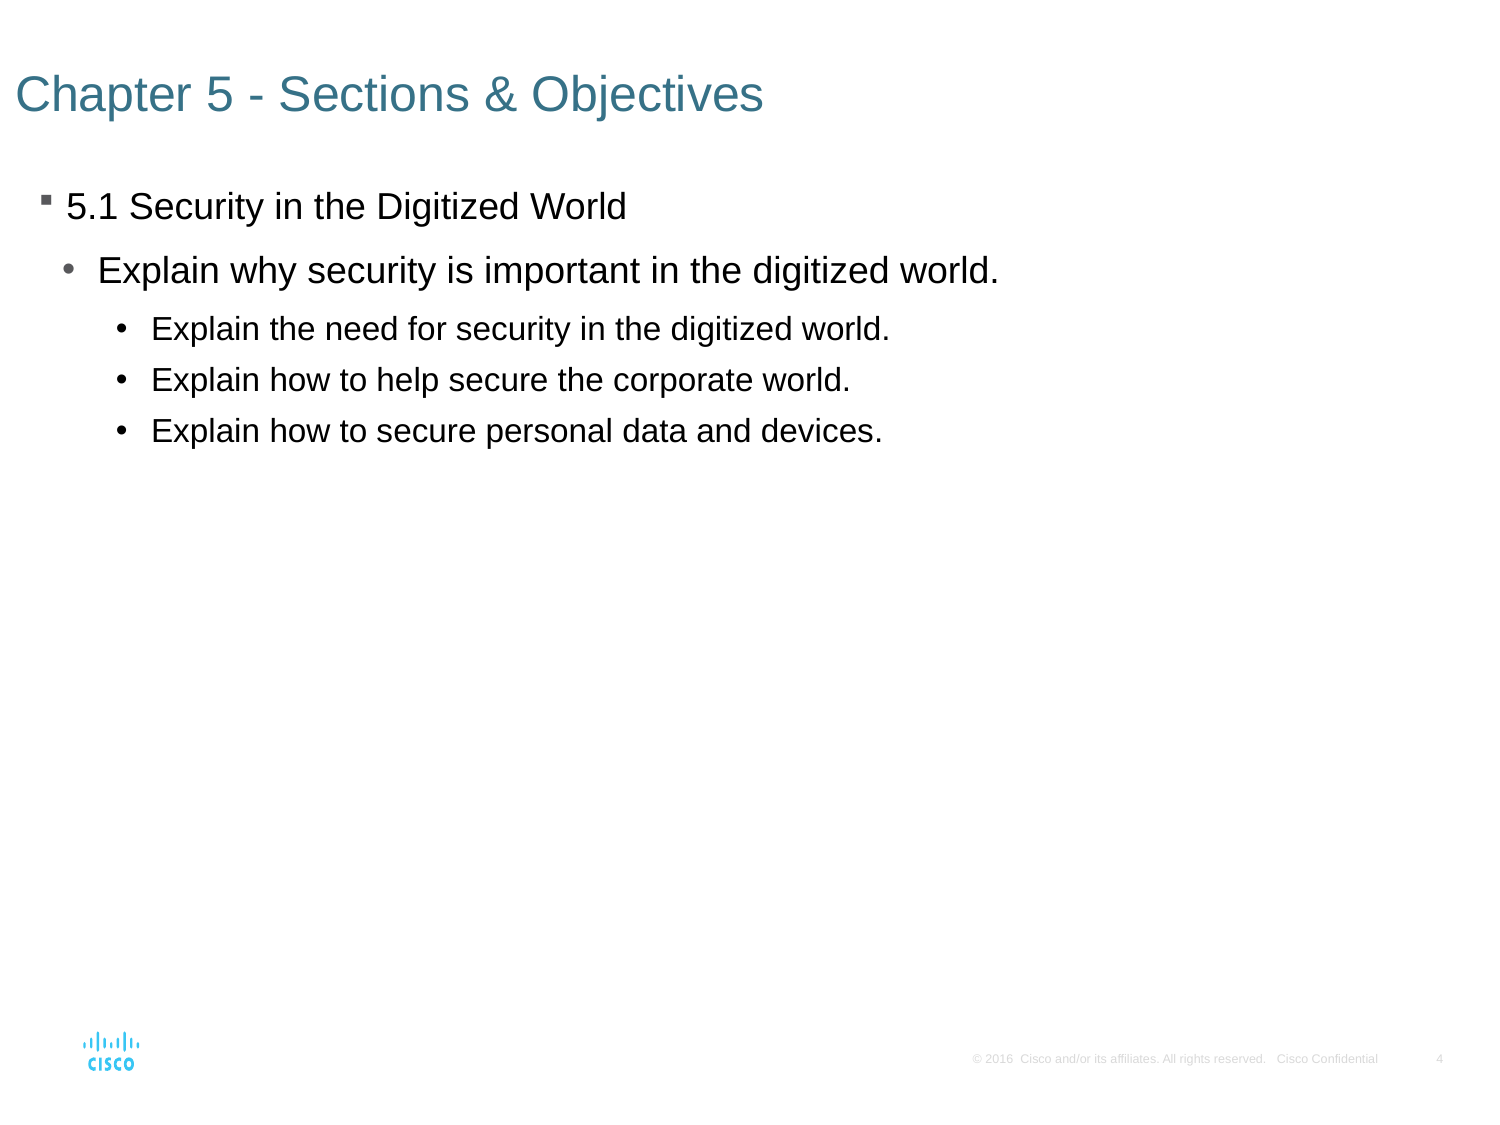

# Chapter 5 - Sections & Objectives
5.1 Security in the Digitized World
Explain why security is important in the digitized world.
Explain the need for security in the digitized world.
Explain how to help secure the corporate world.
Explain how to secure personal data and devices.